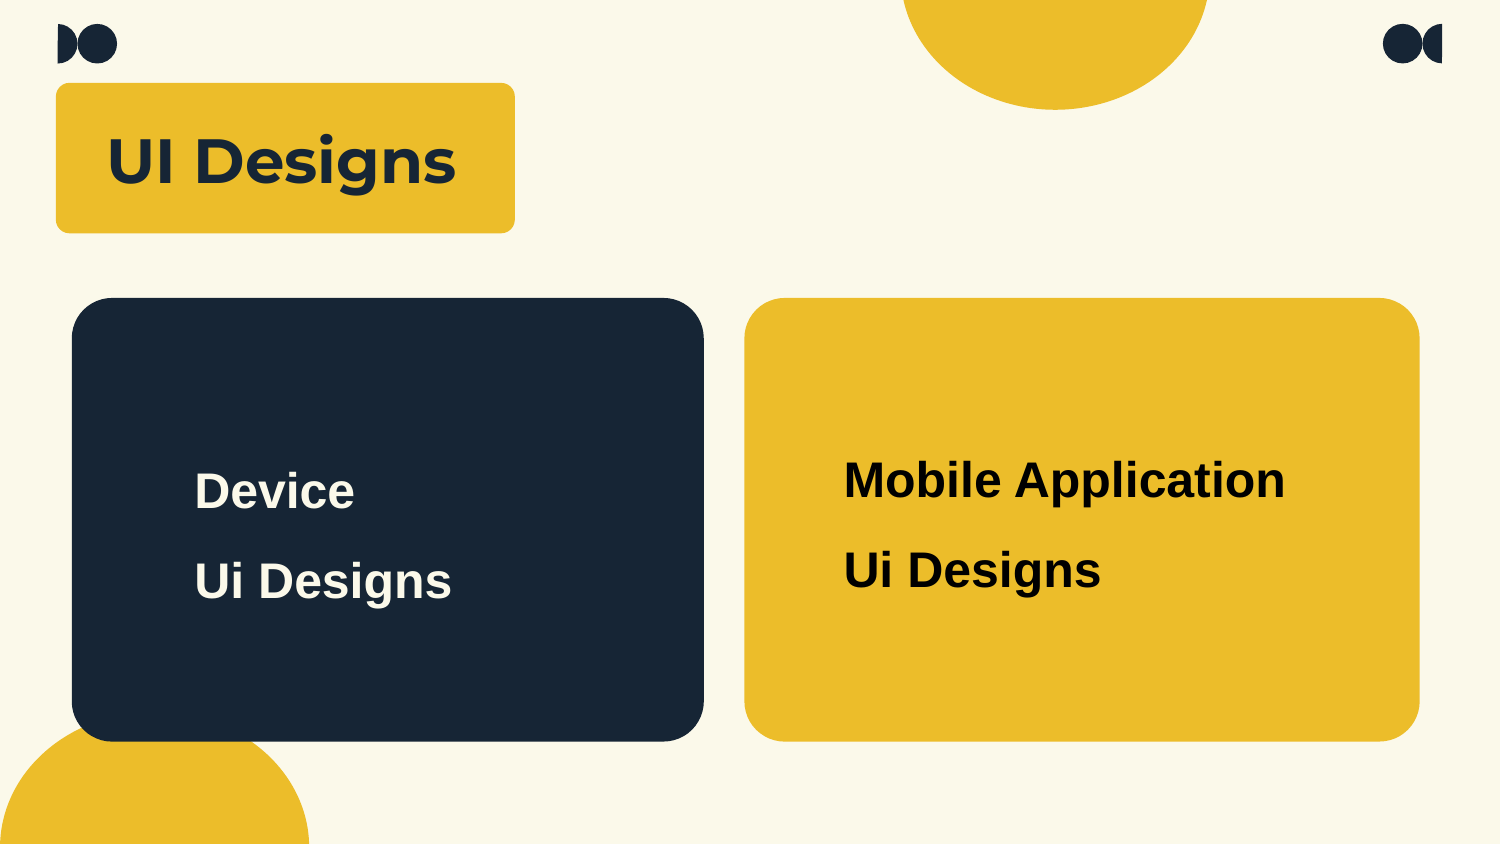

# UI Designs

Mobile Application
Ui Designs
Device
Ui Designs